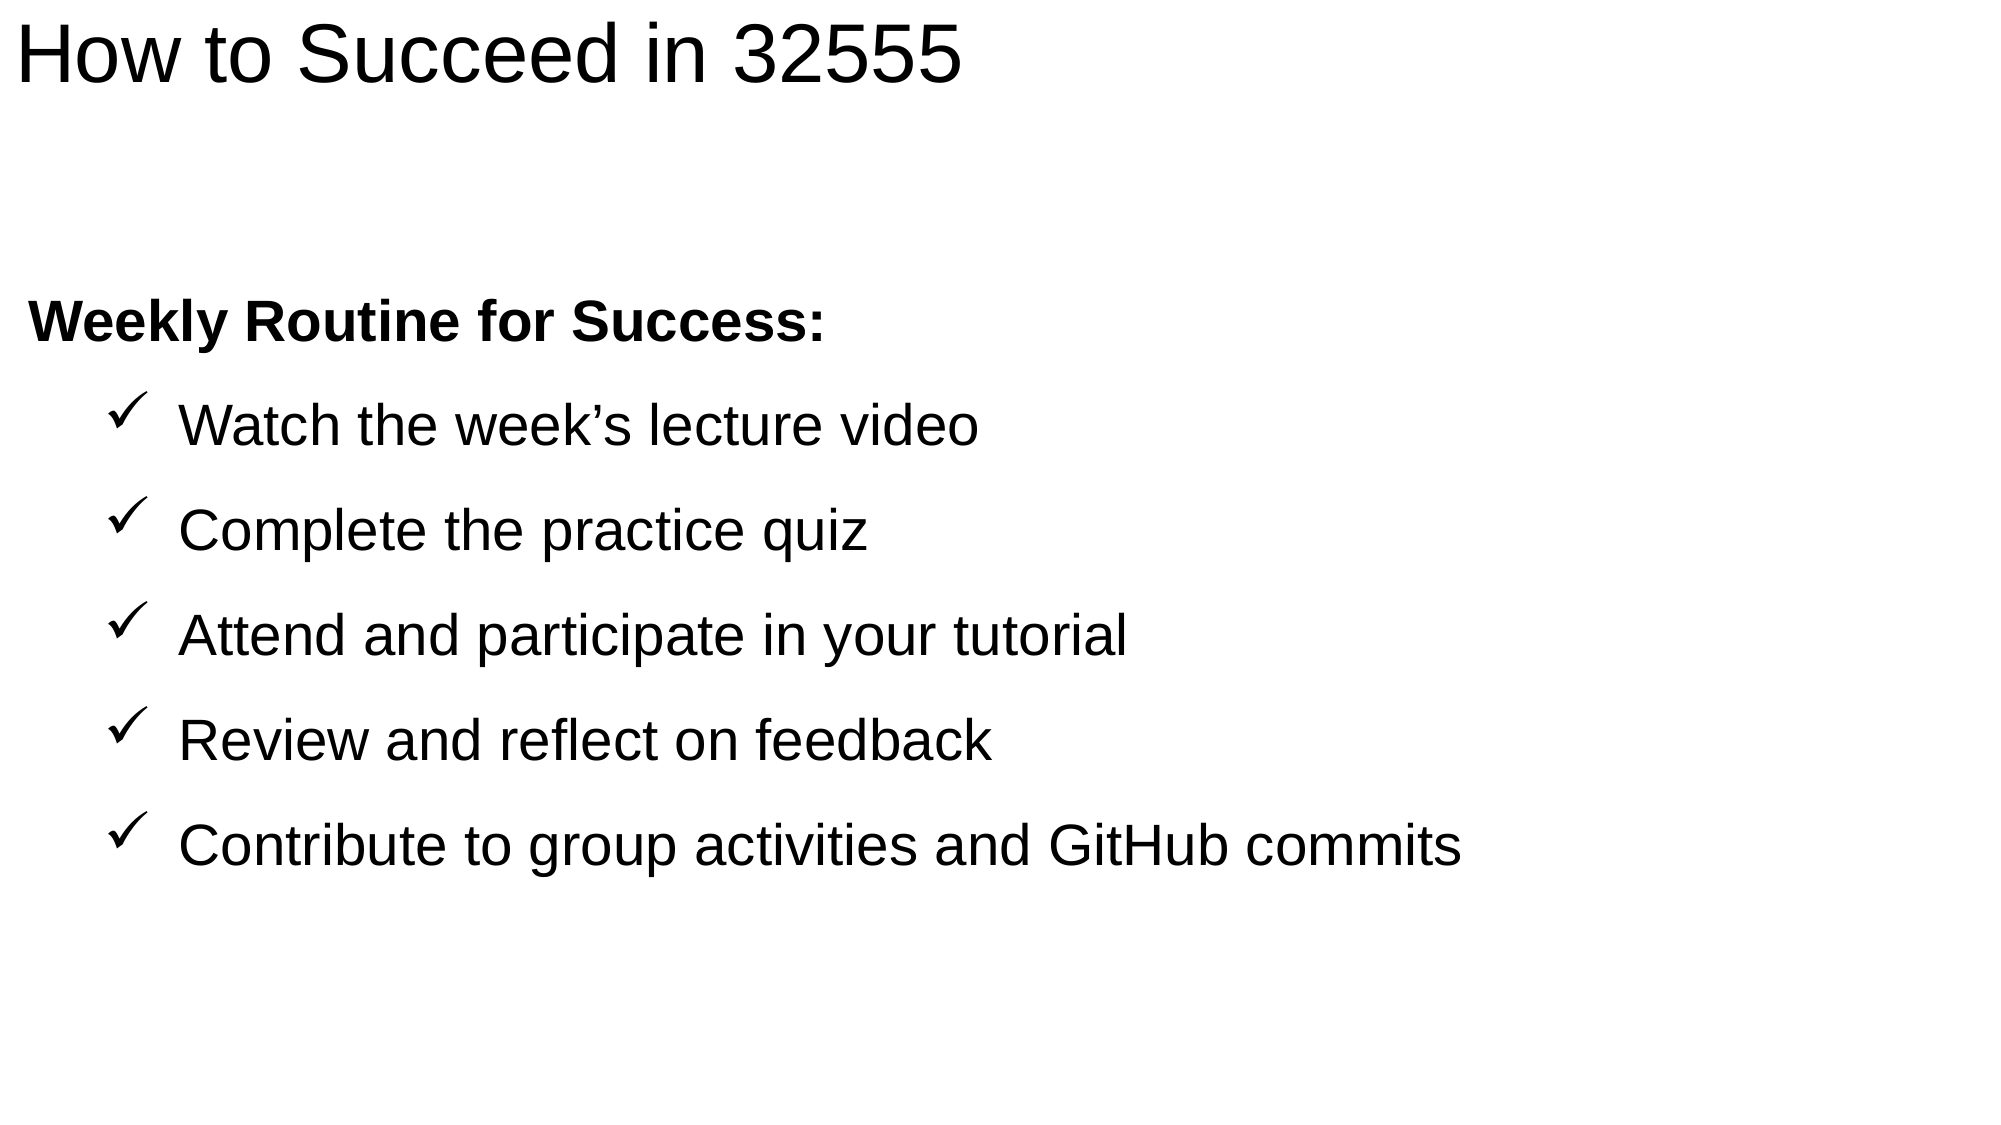

# How to Succeed in 32555
Weekly Routine for Success:
Watch the week’s lecture video
Complete the practice quiz
Attend and participate in your tutorial
Review and reflect on feedback
Contribute to group activities and GitHub commits